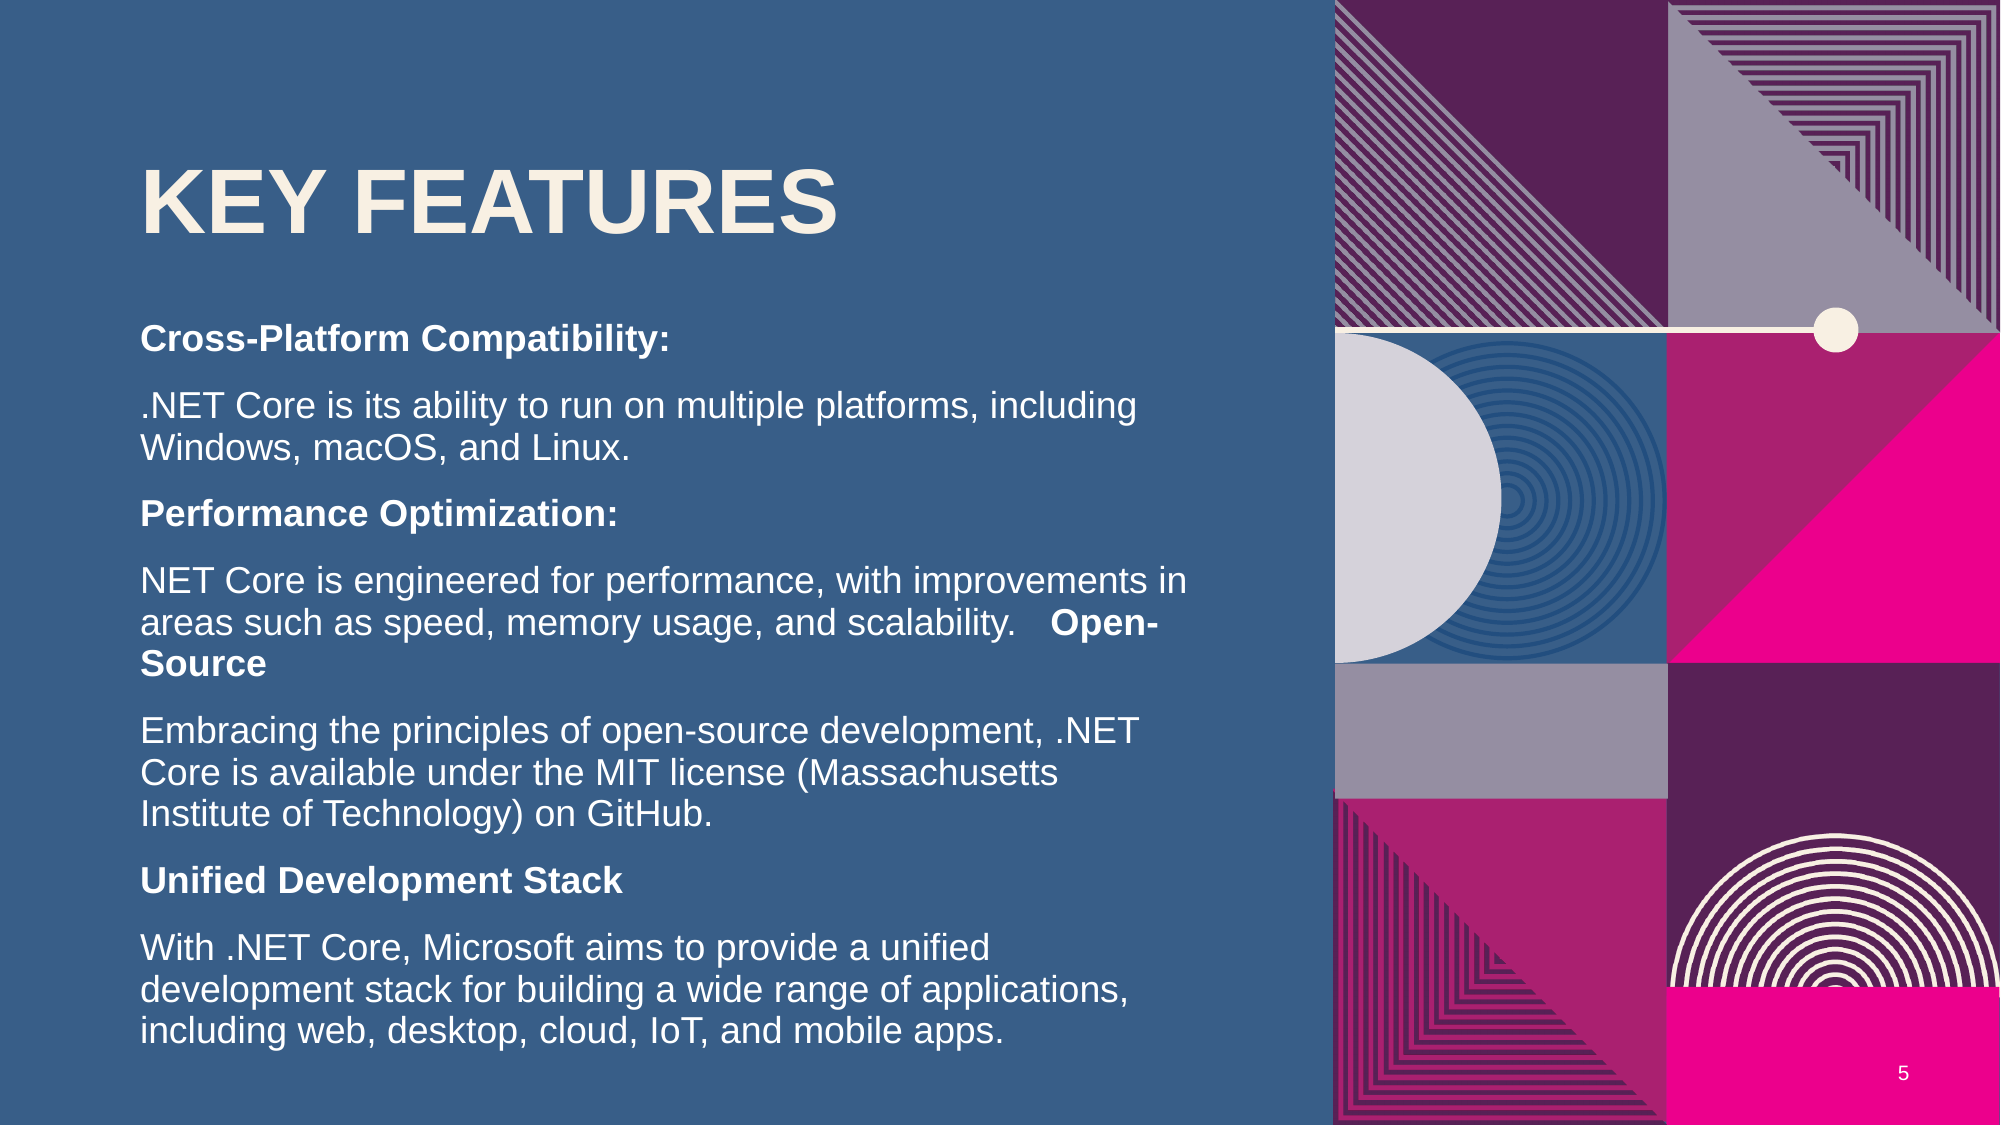

# Key Features
Cross-Platform Compatibility:
.NET Core is its ability to run on multiple platforms, including Windows, macOS, and Linux.
Performance Optimization:
NET Core is engineered for performance, with improvements in areas such as speed, memory usage, and scalability.	 Open-Source
Embracing the principles of open-source development, .NET Core is available under the MIT license (Massachusetts Institute of Technology) on GitHub.
Unified Development Stack
With .NET Core, Microsoft aims to provide a unified development stack for building a wide range of applications, including web, desktop, cloud, IoT, and mobile apps.
5